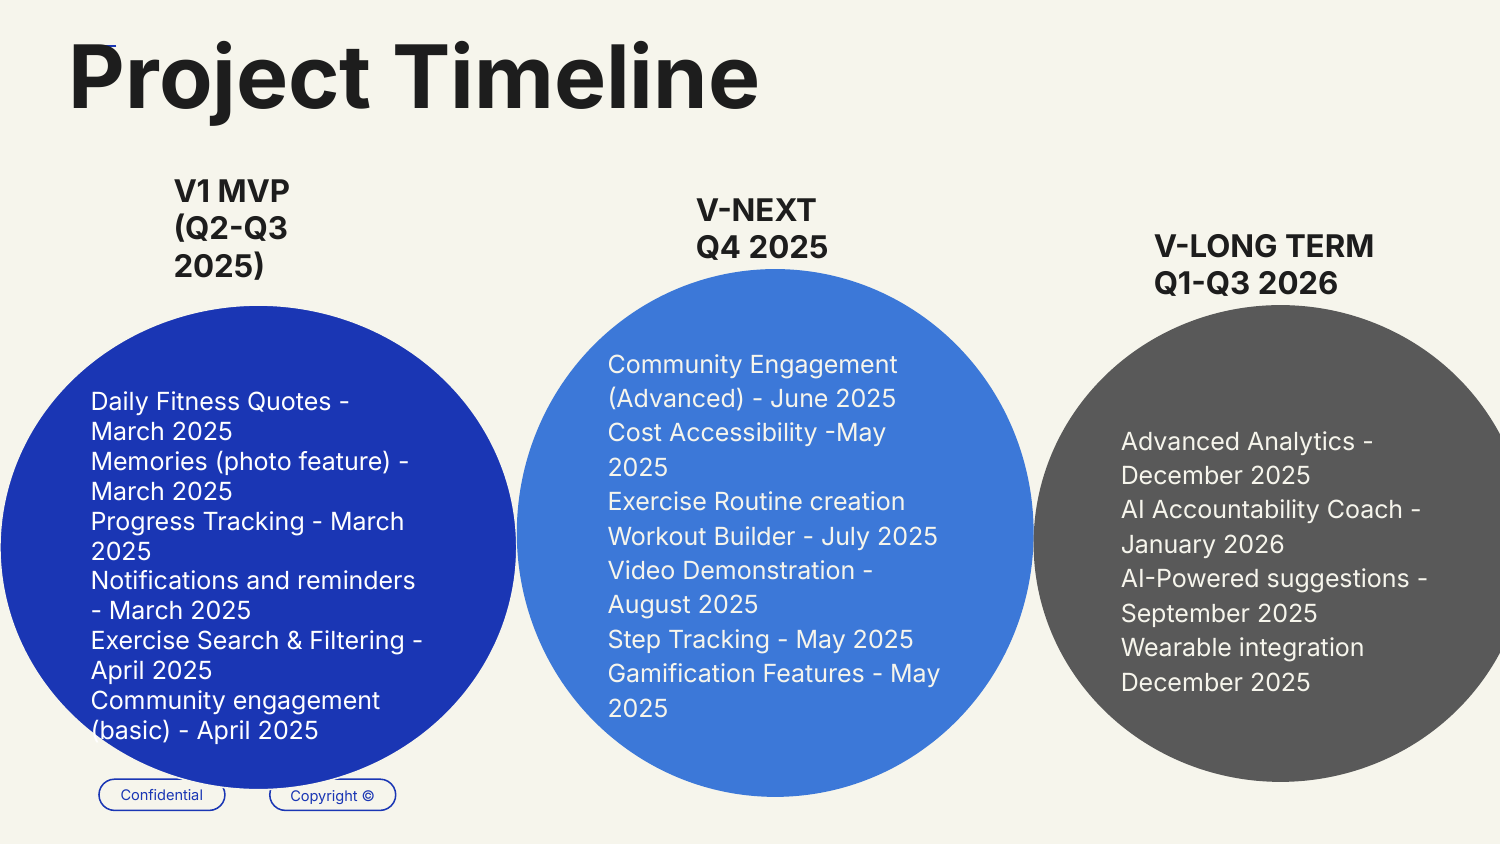

# Project Timeline
V1 MVP (Q2-Q3 2025)
V-NEXT Q4 2025
V-LONG TERM Q1-Q3 2026
Community Engagement (Advanced) - June 2025
Cost Accessibility -May 2025
Exercise Routine creation
Workout Builder - July 2025
Video Demonstration - August 2025
Step Tracking - May 2025
Gamification Features - May 2025

Daily Fitness Quotes - March 2025
Memories (photo feature) - March 2025
Progress Tracking - March 2025
Notifications and reminders - March 2025
Exercise Search & Filtering - April 2025
Community engagement (basic) - April 2025

Advanced Analytics - December 2025
AI Accountability Coach - January 2026
AI-Powered suggestions - September 2025
Wearable integration December 2025